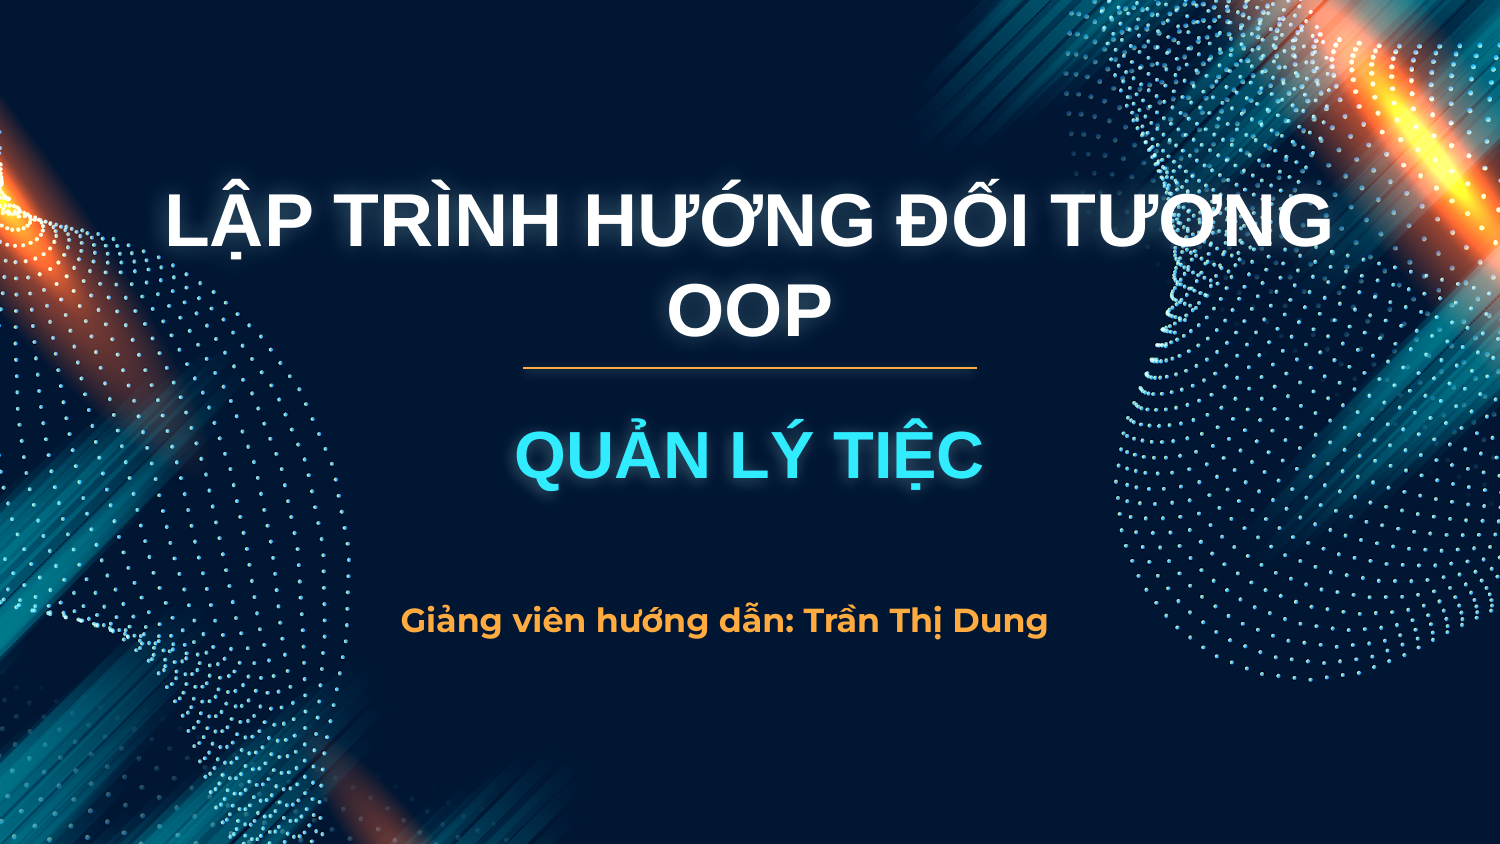

# LẬP TRÌNH HƯỚNG ĐỐI TƯƠNG OOP
QUẢN LÝ TIỆC
Giảng viên hướng dẫn: Trần Thị Dung